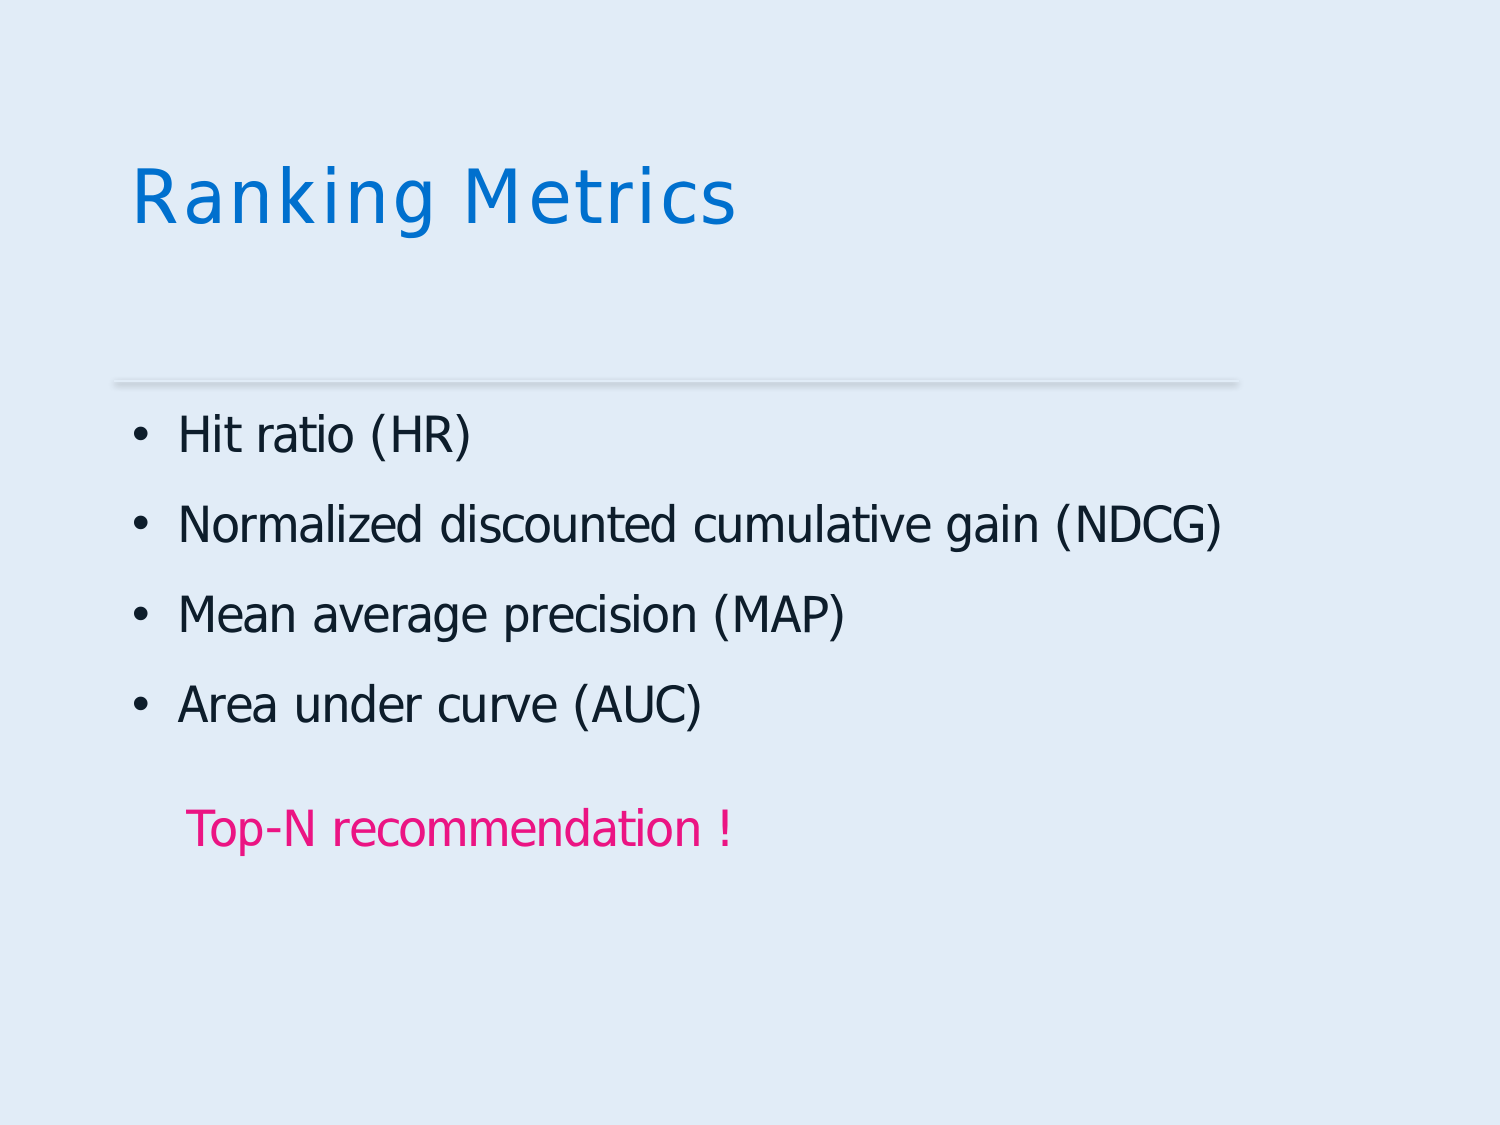

Ranking Metrics
Hit ratio (HR)
Normalized discounted cumulative gain (NDCG)
Mean average precision (MAP)
Area under curve (AUC)

Top-N recommendation !